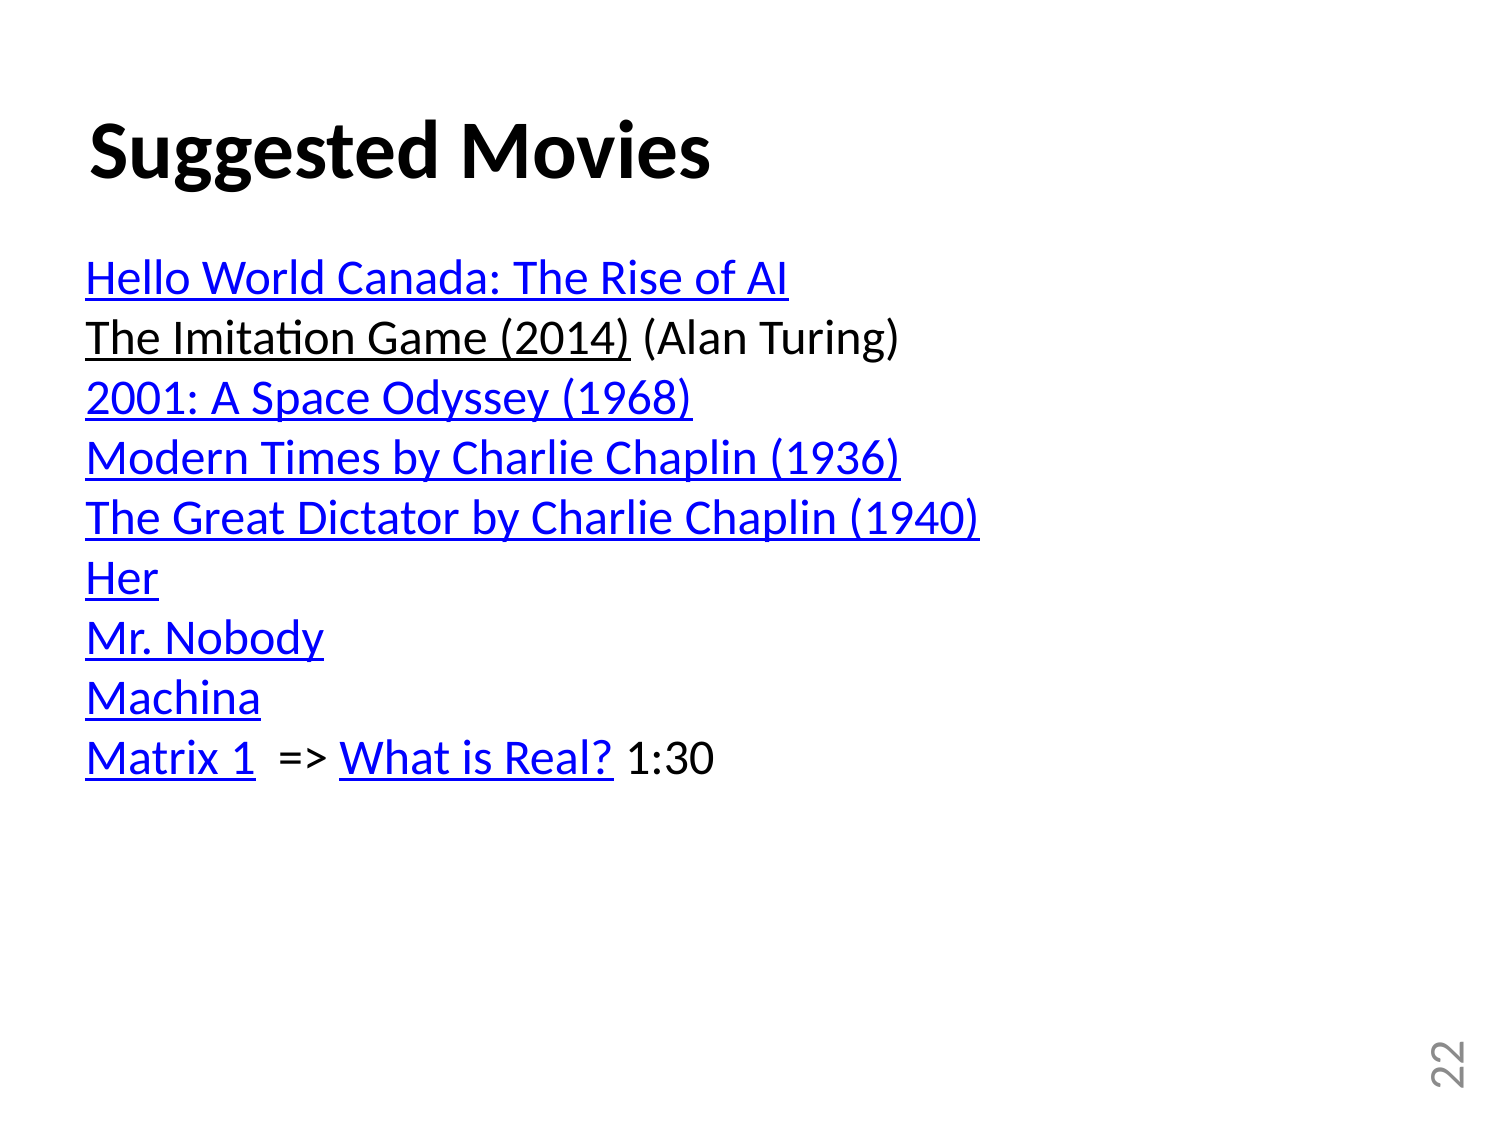

Suggested Movies
Hello World Canada: The Rise of AI
The Imitation Game (2014) (Alan Turing)
2001: A Space Odyssey (1968)
Modern Times by Charlie Chaplin (1936)
The Great Dictator by Charlie Chaplin (1940)
Her
Mr. Nobody
Machina
Matrix 1  => What is Real? 1:30
22